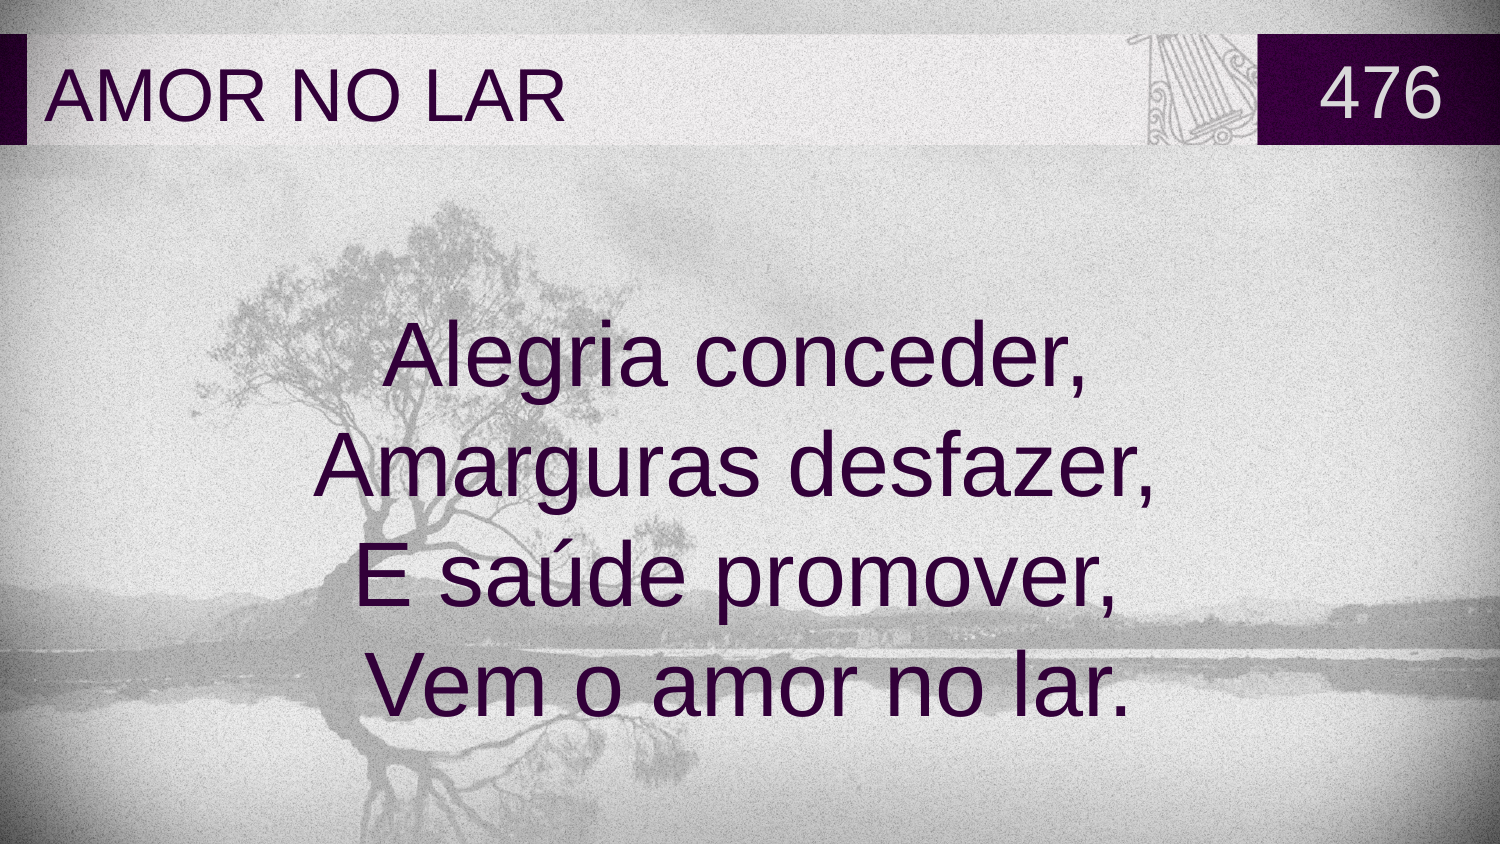

# AMOR NO LAR
476
Alegria conceder,
Amarguras desfazer,
E saúde promover,
Vem o amor no lar.